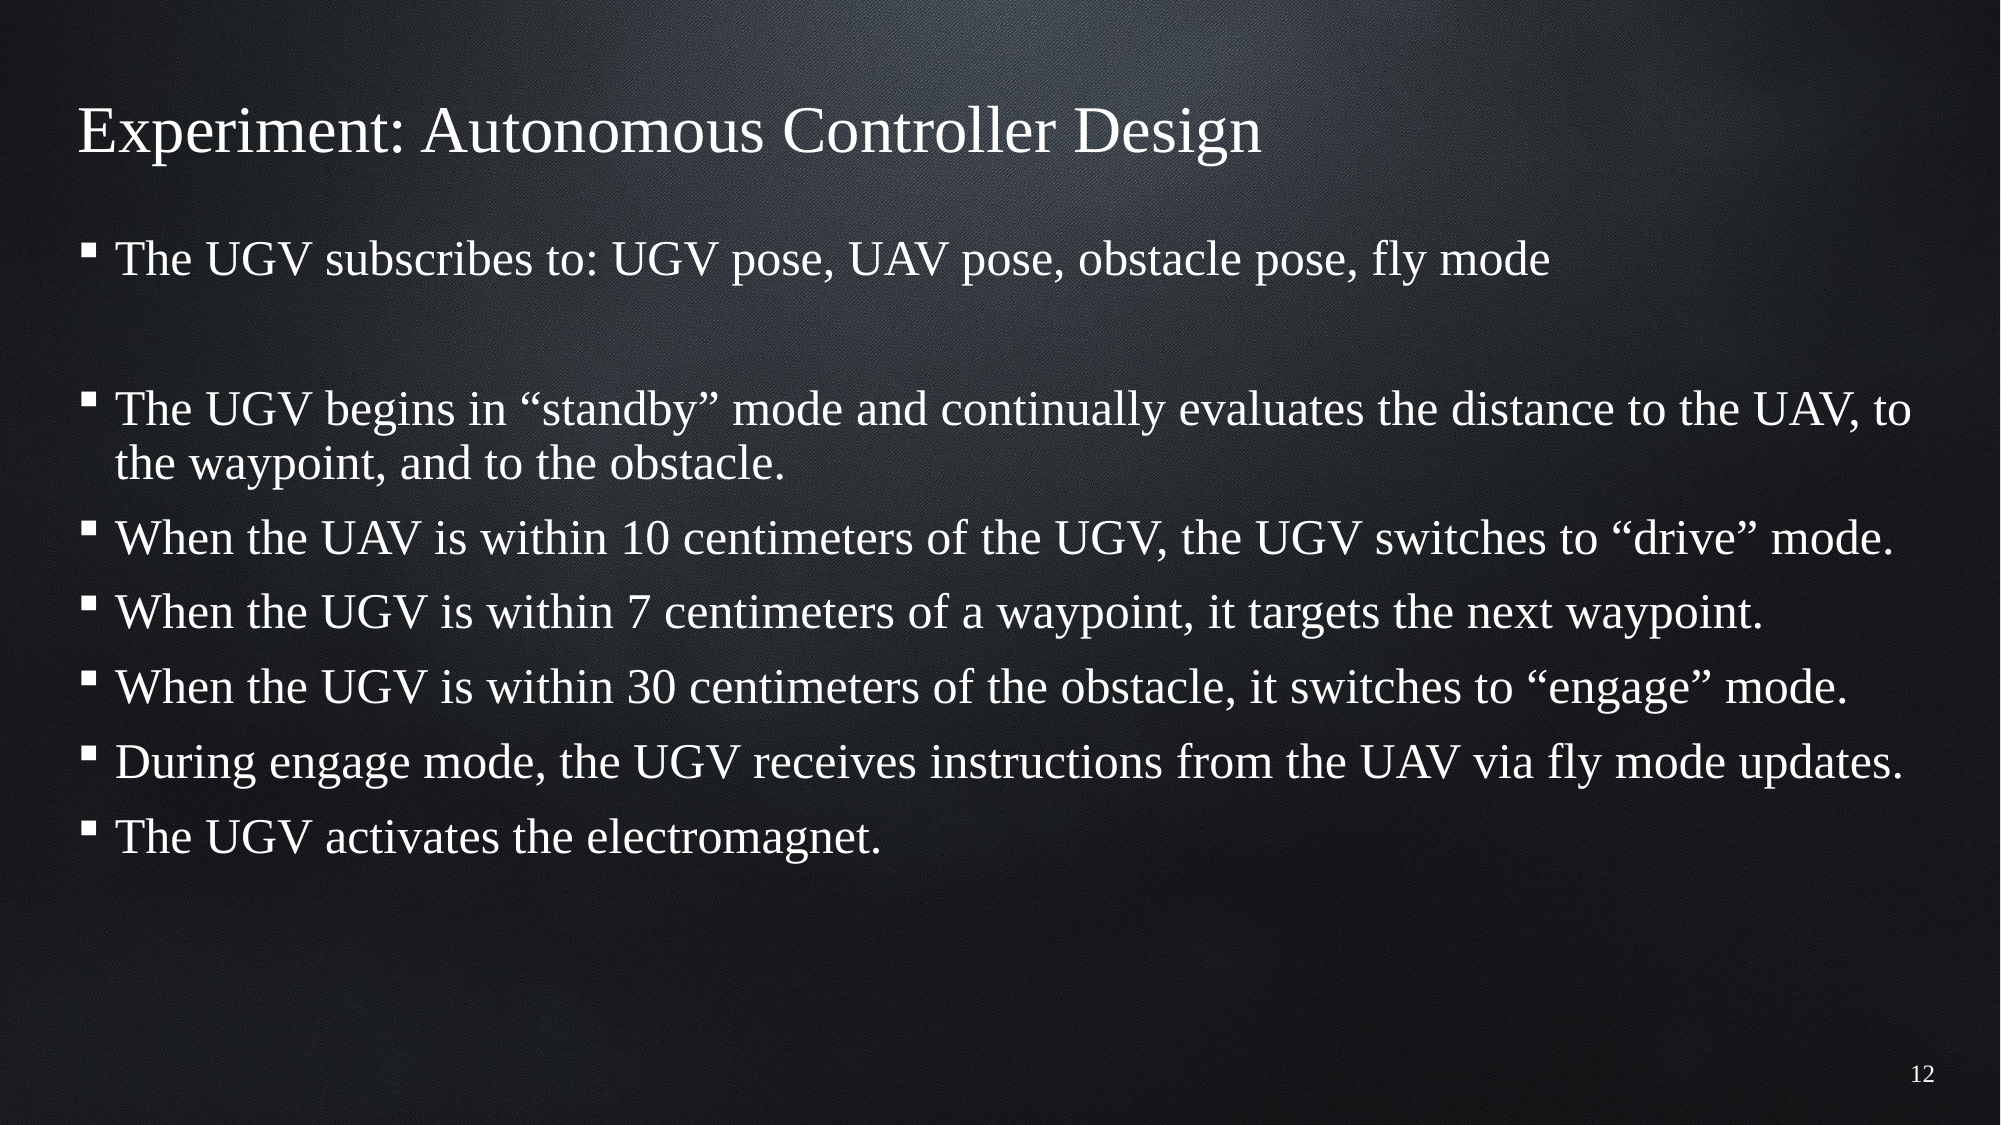

# Experiment: Autonomous Controller Design
The UGV subscribes to: UGV pose, UAV pose, obstacle pose, fly mode

The UGV begins in “standby” mode and continually evaluates the distance to the UAV, to the waypoint, and to the obstacle.
When the UAV is within 10 centimeters of the UGV, the UGV switches to “drive” mode.
When the UGV is within 7 centimeters of a waypoint, it targets the next waypoint.
When the UGV is within 30 centimeters of the obstacle, it switches to “engage” mode.
During engage mode, the UGV receives instructions from the UAV via fly mode updates.
The UGV activates the electromagnet.

12